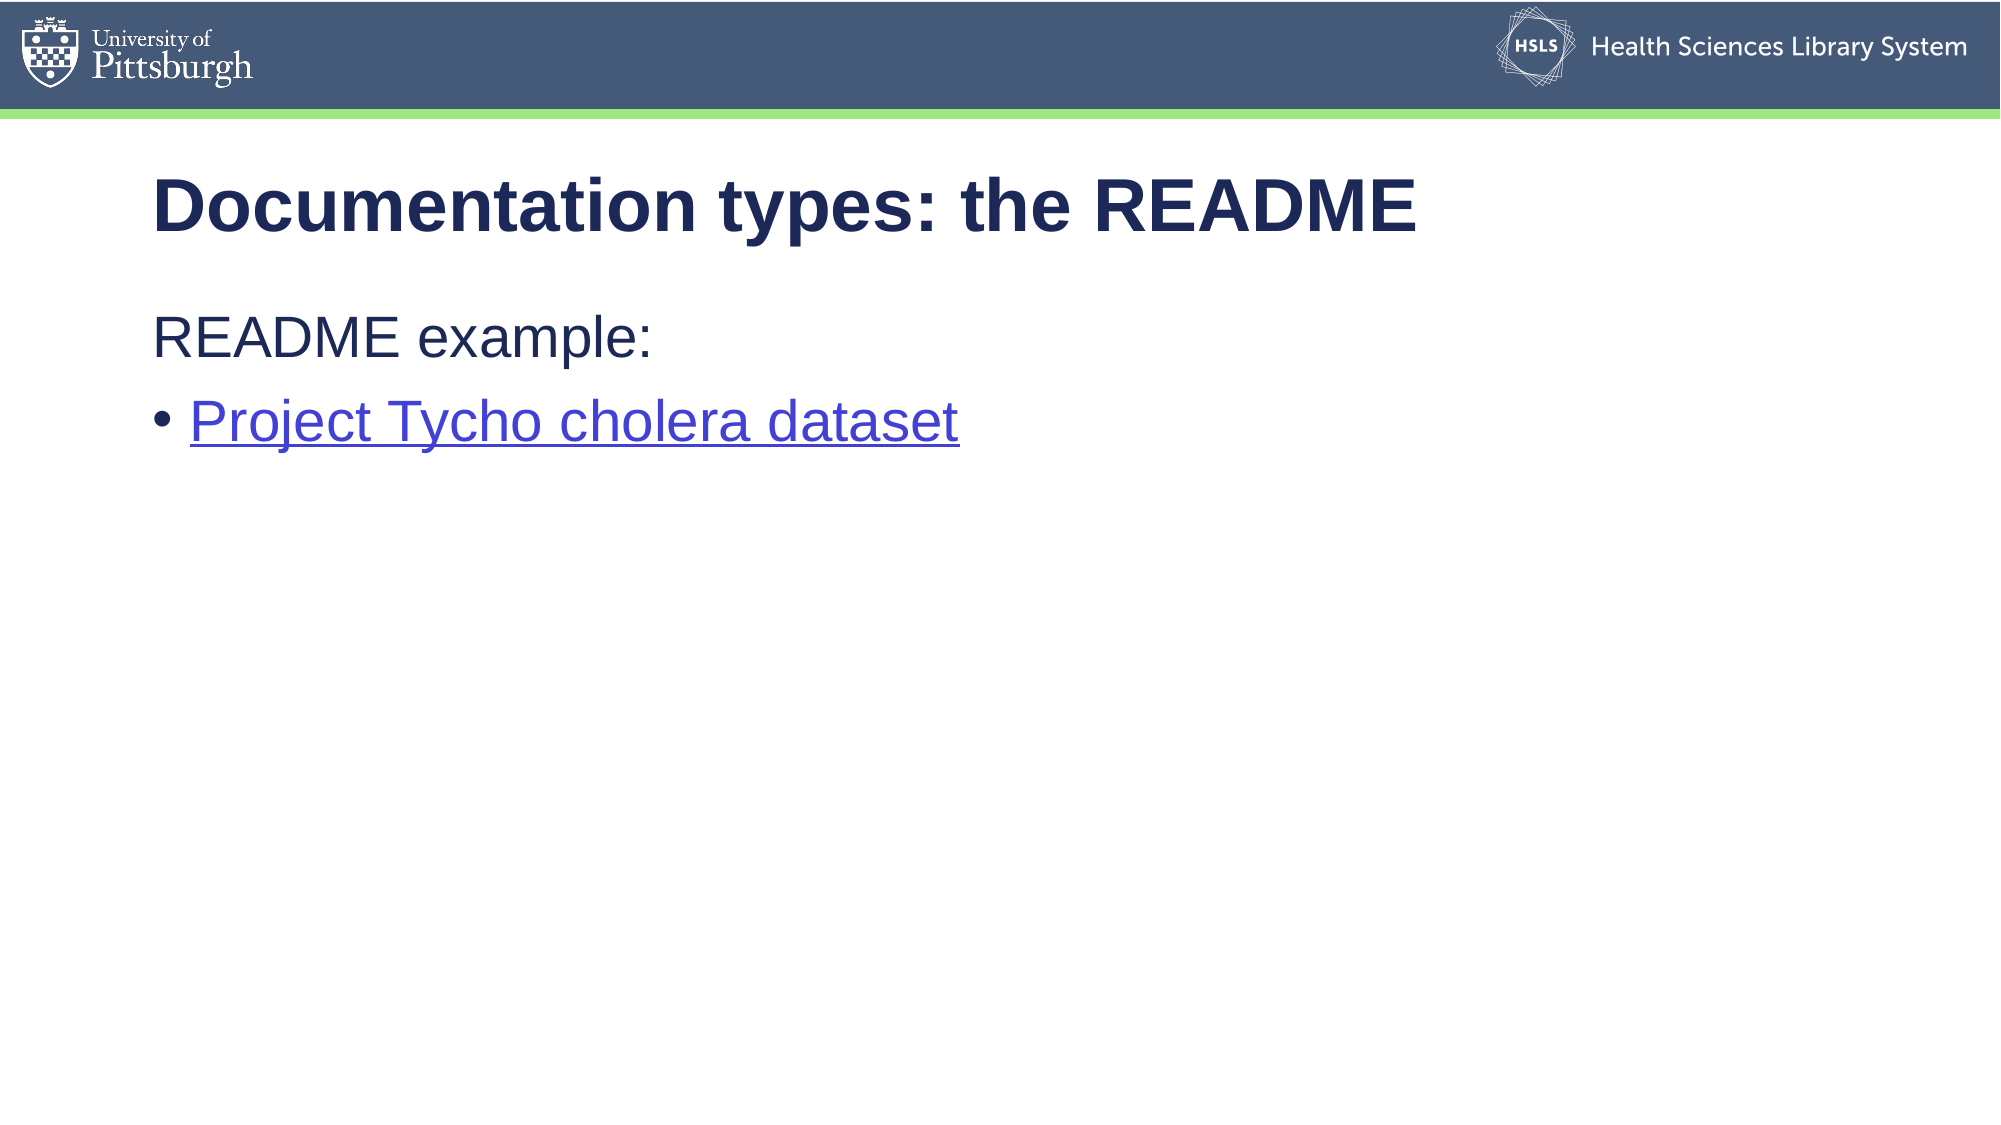

# Documentation types: the README
README example:
Project Tycho cholera dataset